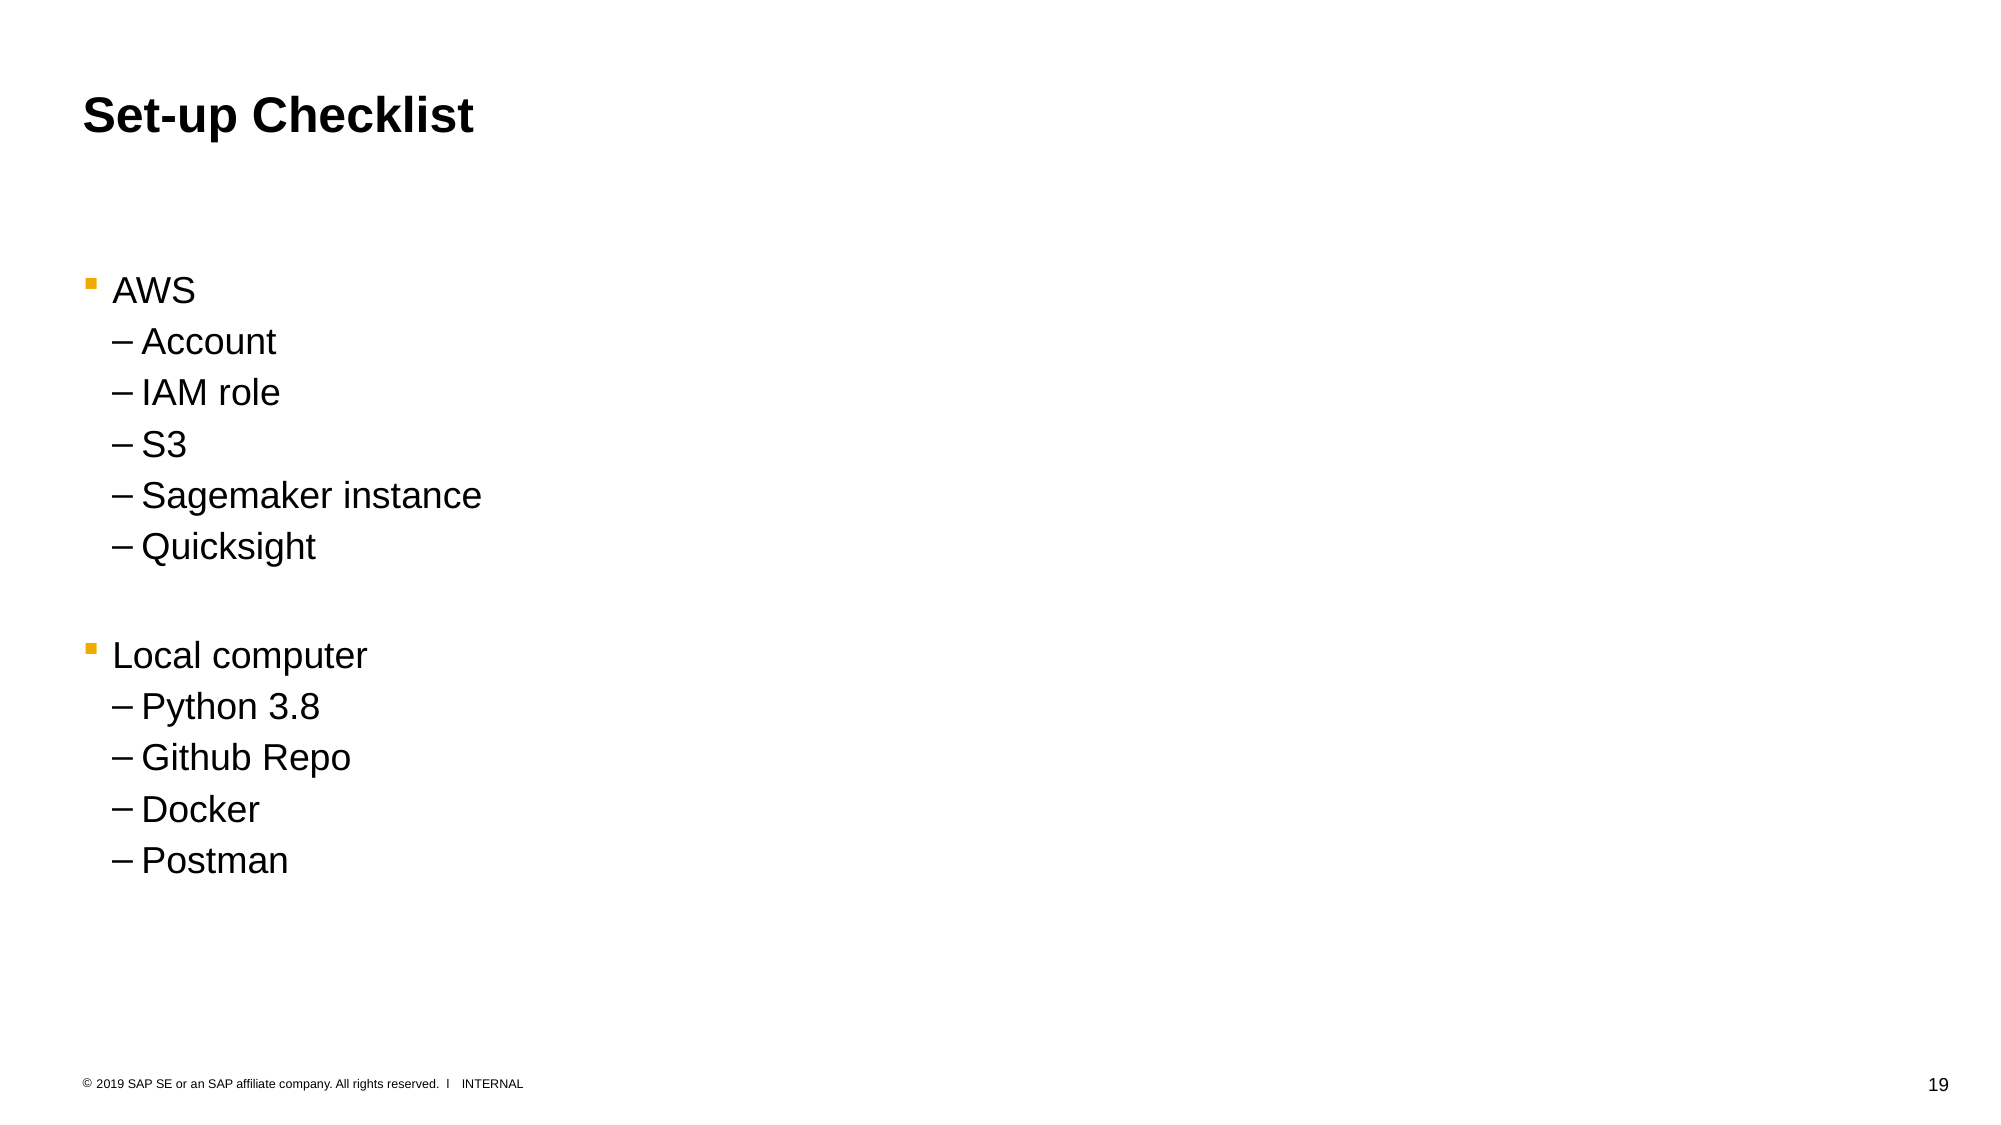

# Set-up Checklist
AWS
Account
IAM role
S3
Sagemaker instance
Quicksight

Local computer
Python 3.8
Github Repo
Docker
Postman